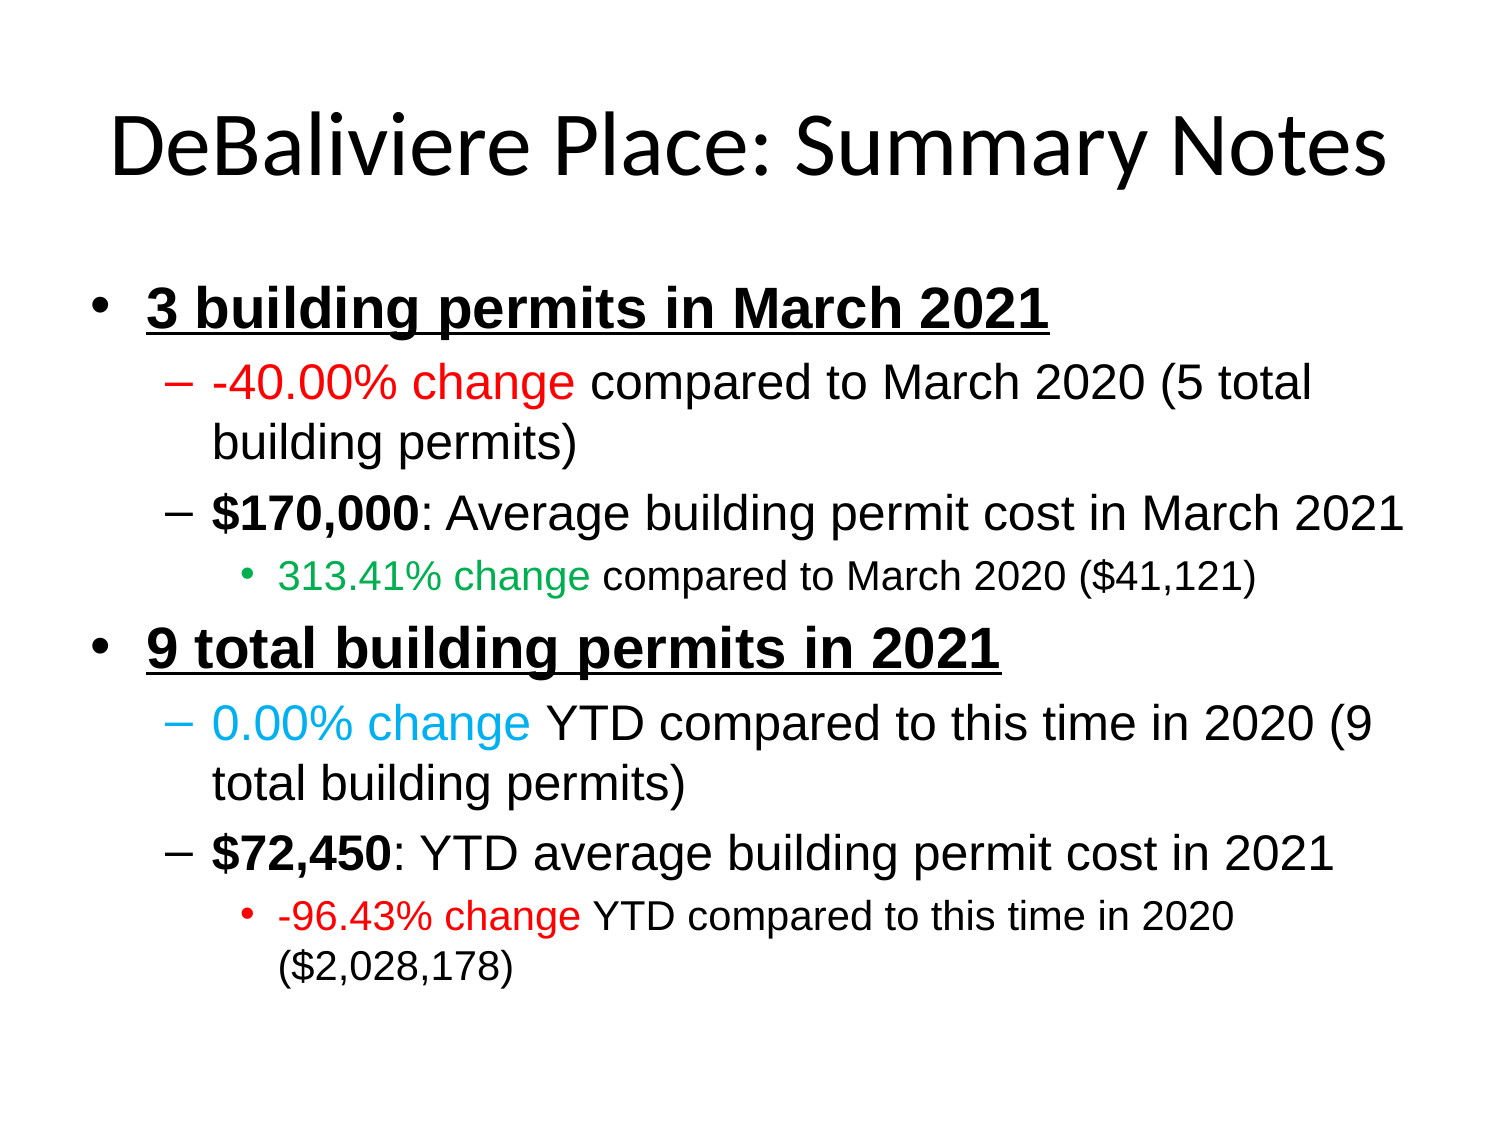

# DeBaliviere Place: Summary Notes
3 building permits in March 2021
-40.00% change compared to March 2020 (5 total building permits)
$170,000: Average building permit cost in March 2021
313.41% change compared to March 2020 ($41,121)
9 total building permits in 2021
0.00% change YTD compared to this time in 2020 (9 total building permits)
$72,450: YTD average building permit cost in 2021
-96.43% change YTD compared to this time in 2020 ($2,028,178)